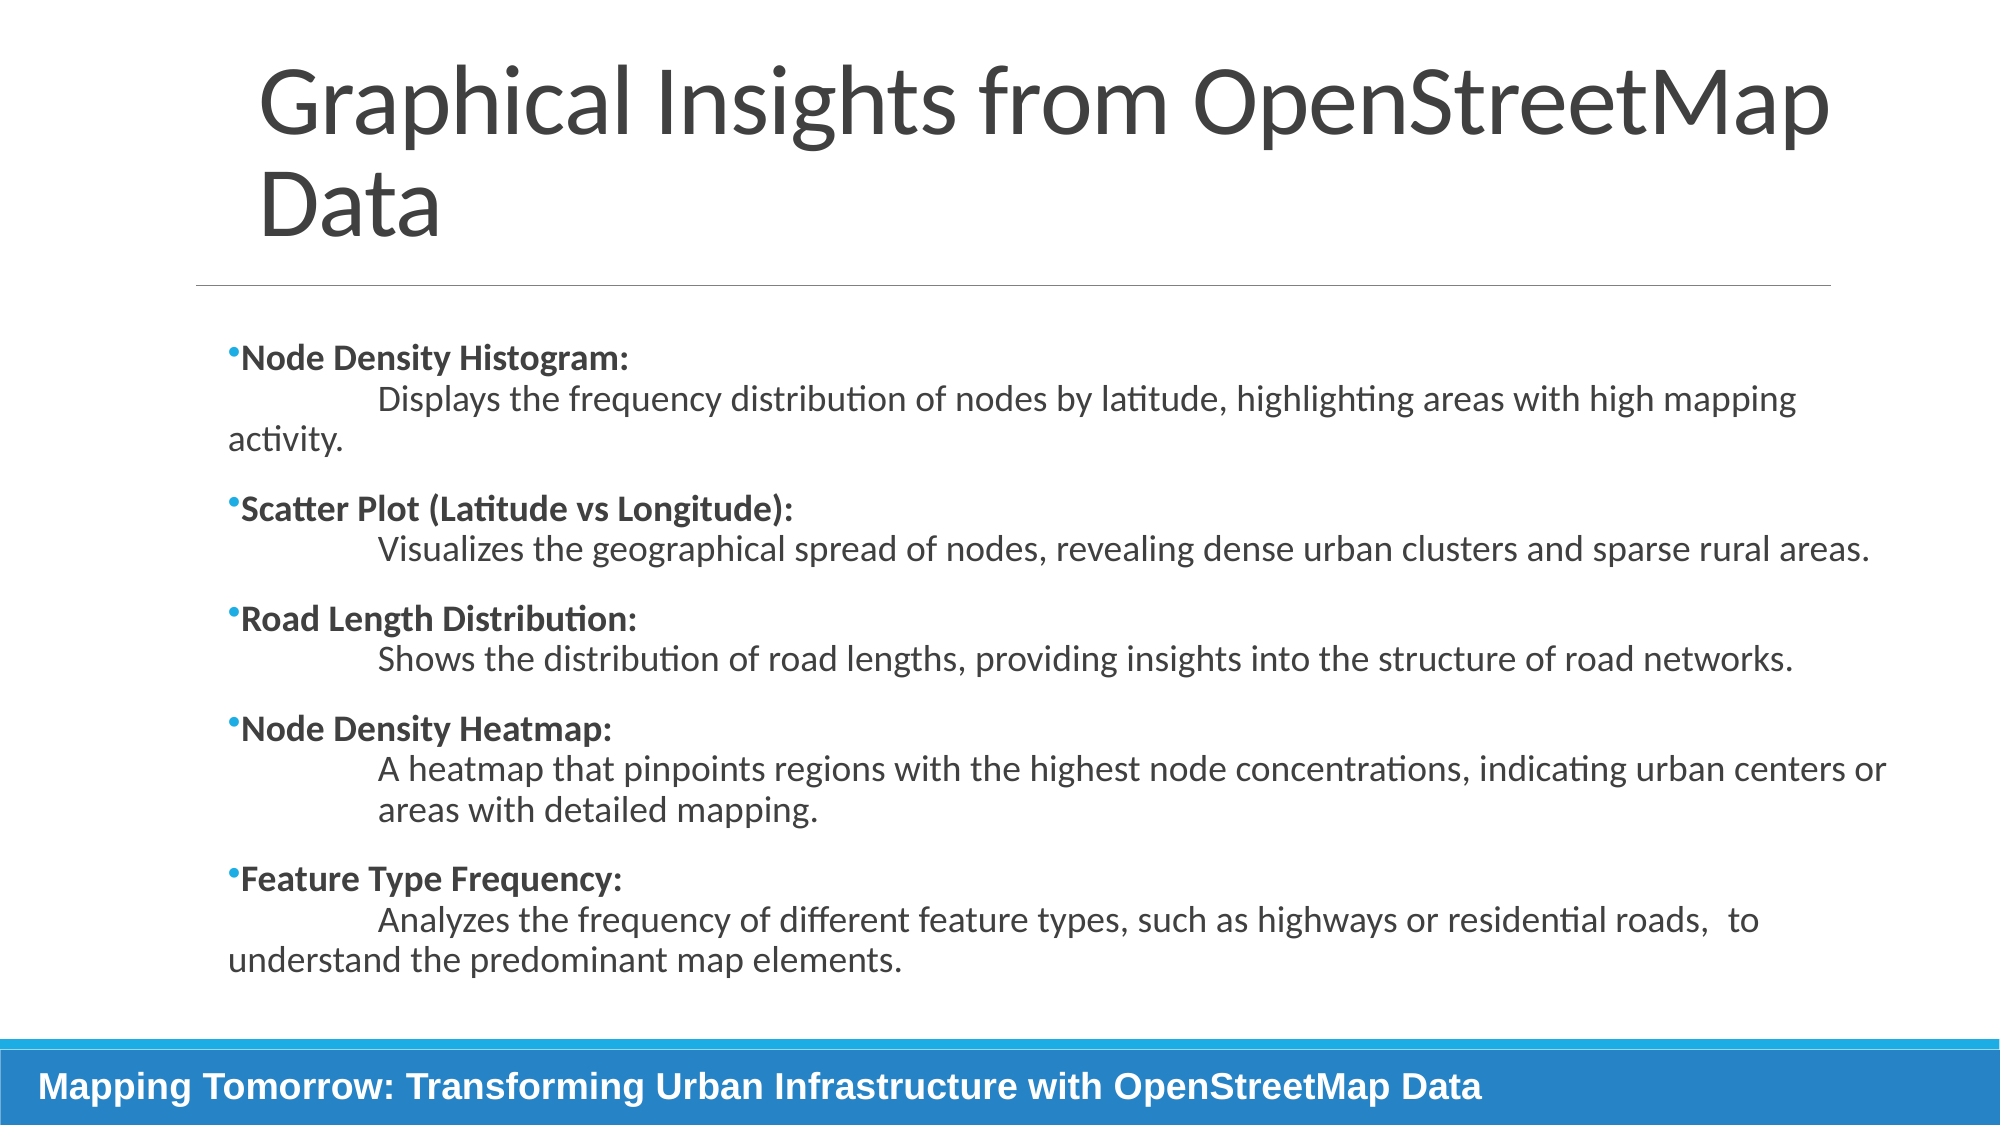

# Graphical Insights from OpenStreetMap Data
Node Density Histogram:
	Displays the frequency distribution of nodes by latitude, highlighting areas with high mapping 	activity.
Scatter Plot (Latitude vs Longitude):
	Visualizes the geographical spread of nodes, revealing dense urban clusters and sparse rural areas.
Road Length Distribution:
	Shows the distribution of road lengths, providing insights into the structure of road networks.
Node Density Heatmap:
	A heatmap that pinpoints regions with the highest node concentrations, indicating urban centers or 	areas with detailed mapping.
Feature Type Frequency:
	Analyzes the frequency of different feature types, such as highways or residential roads, 	to 	understand the predominant map elements.
Mapping Tomorrow: Transforming Urban Infrastructure with OpenStreetMap Data